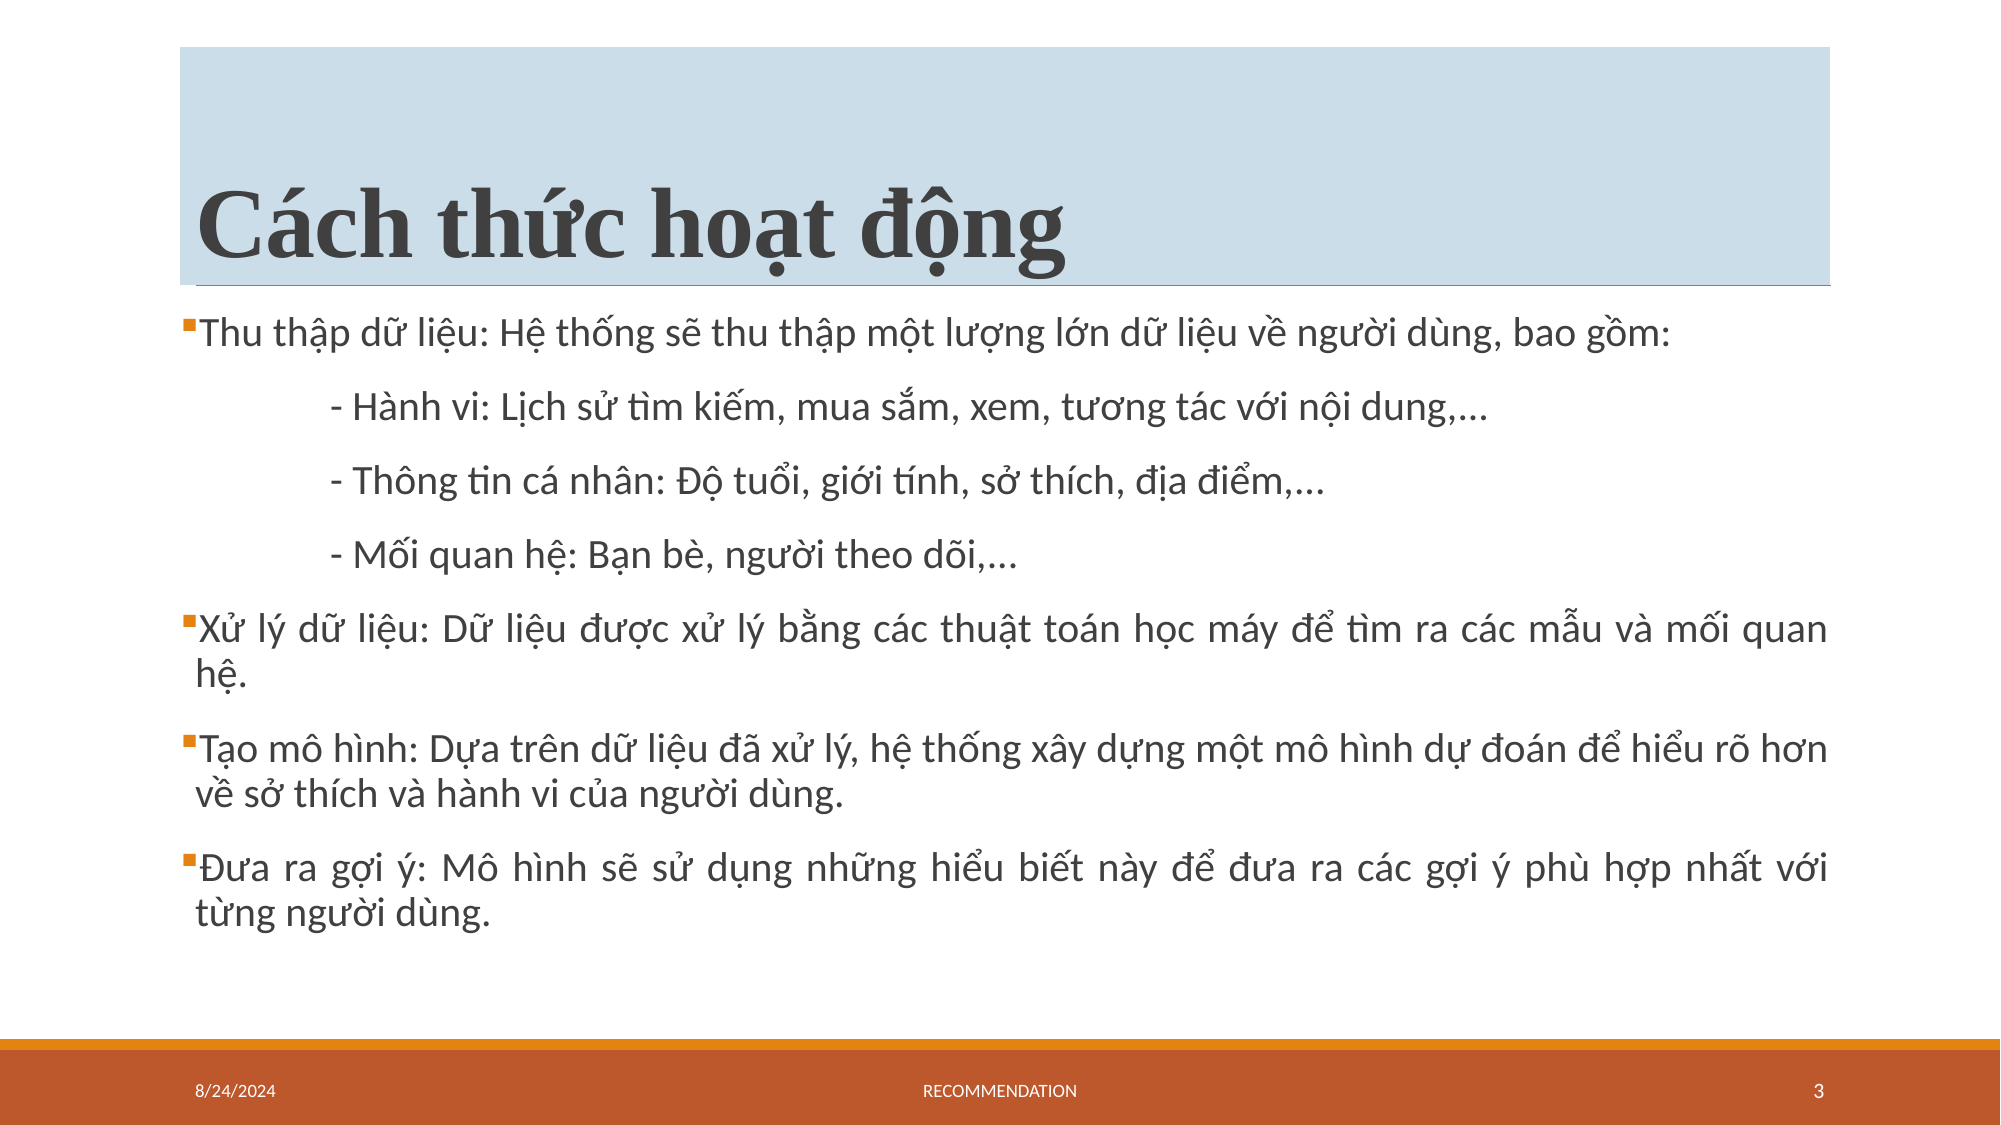

# Cách thức hoạt động
Thu thập dữ liệu: Hệ thống sẽ thu thập một lượng lớn dữ liệu về người dùng, bao gồm:
	- Hành vi: Lịch sử tìm kiếm, mua sắm, xem, tương tác với nội dung,...
	- Thông tin cá nhân: Độ tuổi, giới tính, sở thích, địa điểm,...
	- Mối quan hệ: Bạn bè, người theo dõi,...
Xử lý dữ liệu: Dữ liệu được xử lý bằng các thuật toán học máy để tìm ra các mẫu và mối quan hệ.
Tạo mô hình: Dựa trên dữ liệu đã xử lý, hệ thống xây dựng một mô hình dự đoán để hiểu rõ hơn về sở thích và hành vi của người dùng.
Đưa ra gợi ý: Mô hình sẽ sử dụng những hiểu biết này để đưa ra các gợi ý phù hợp nhất với từng người dùng.
8/24/2024
Recommendation
3